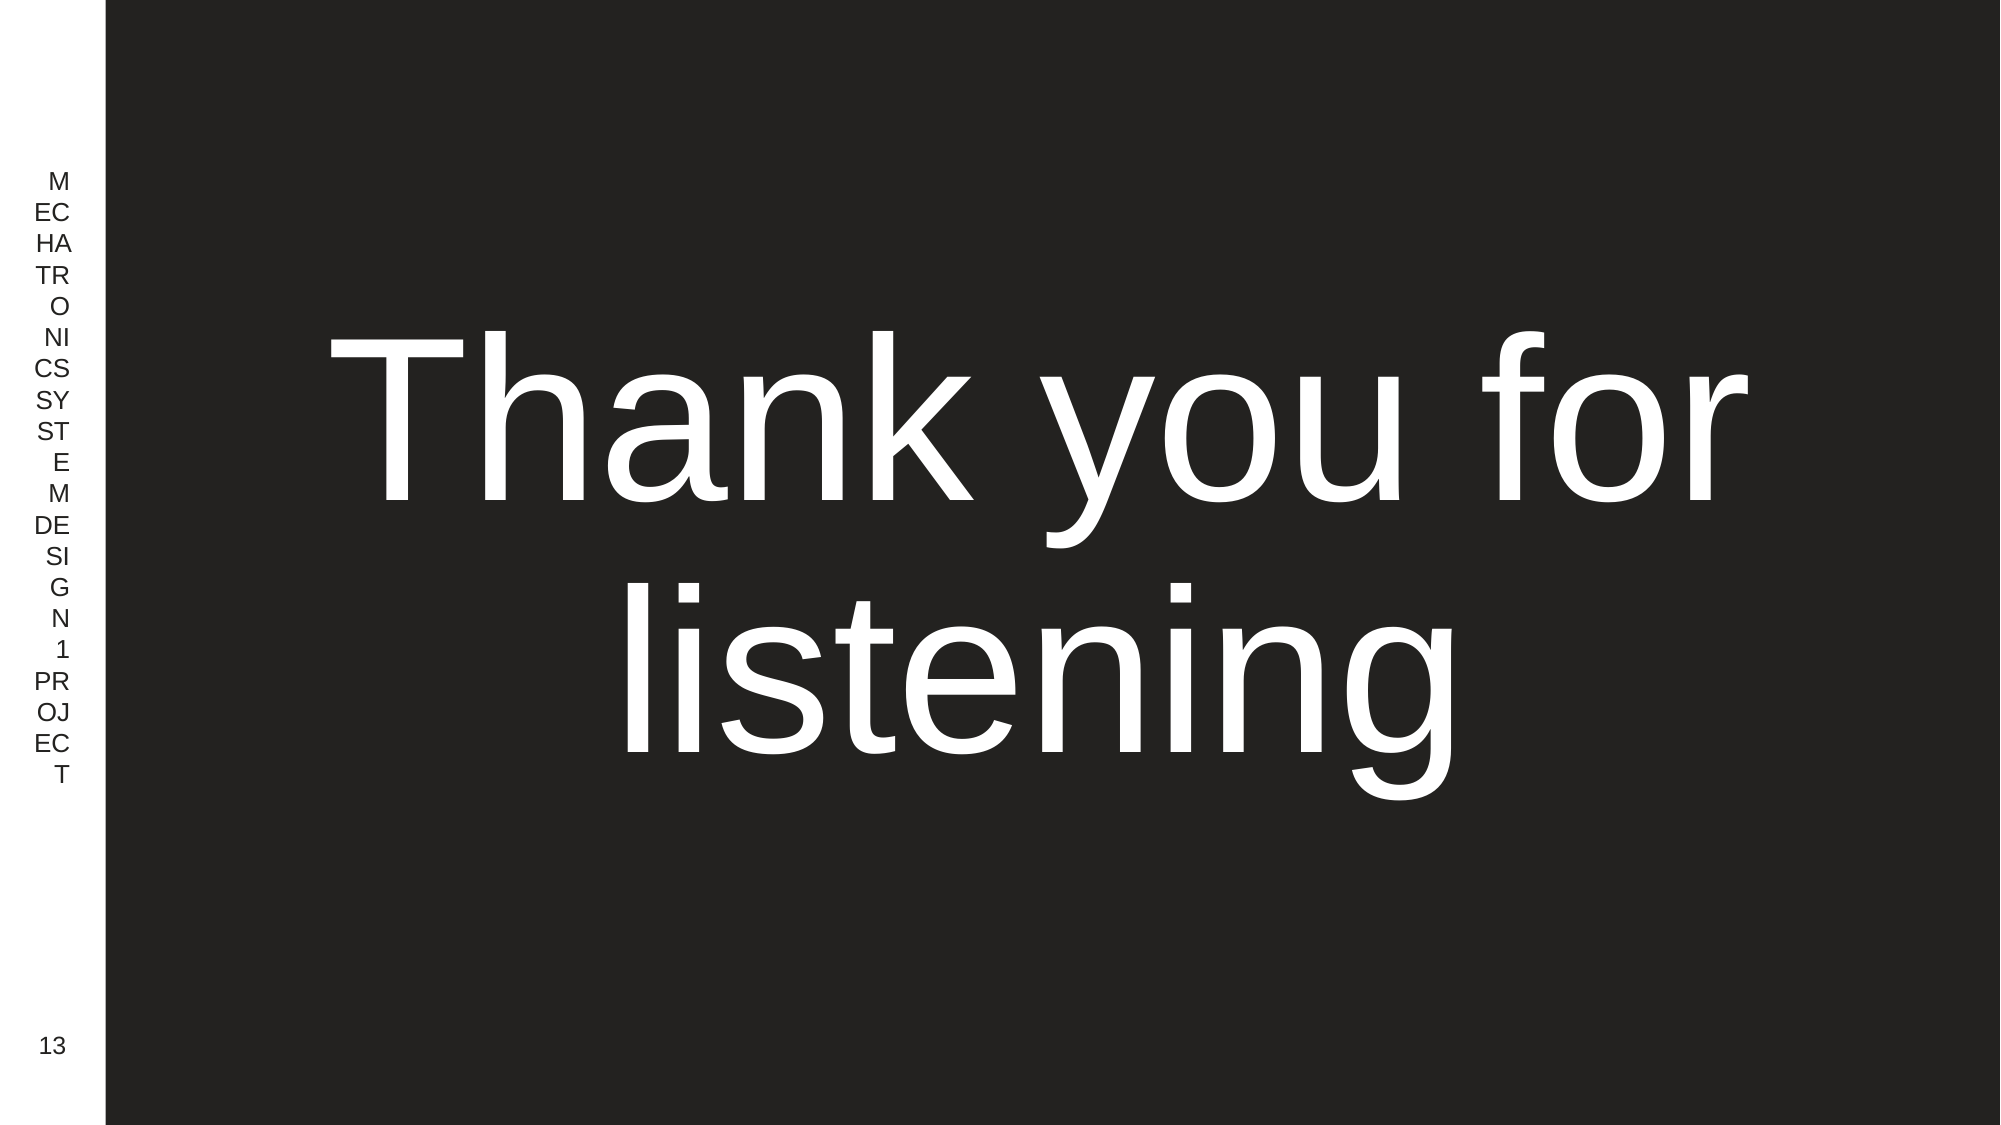

MECHATRONICS SYSTEM DESIGN 1 PROJECT
# Thank you for listening
13